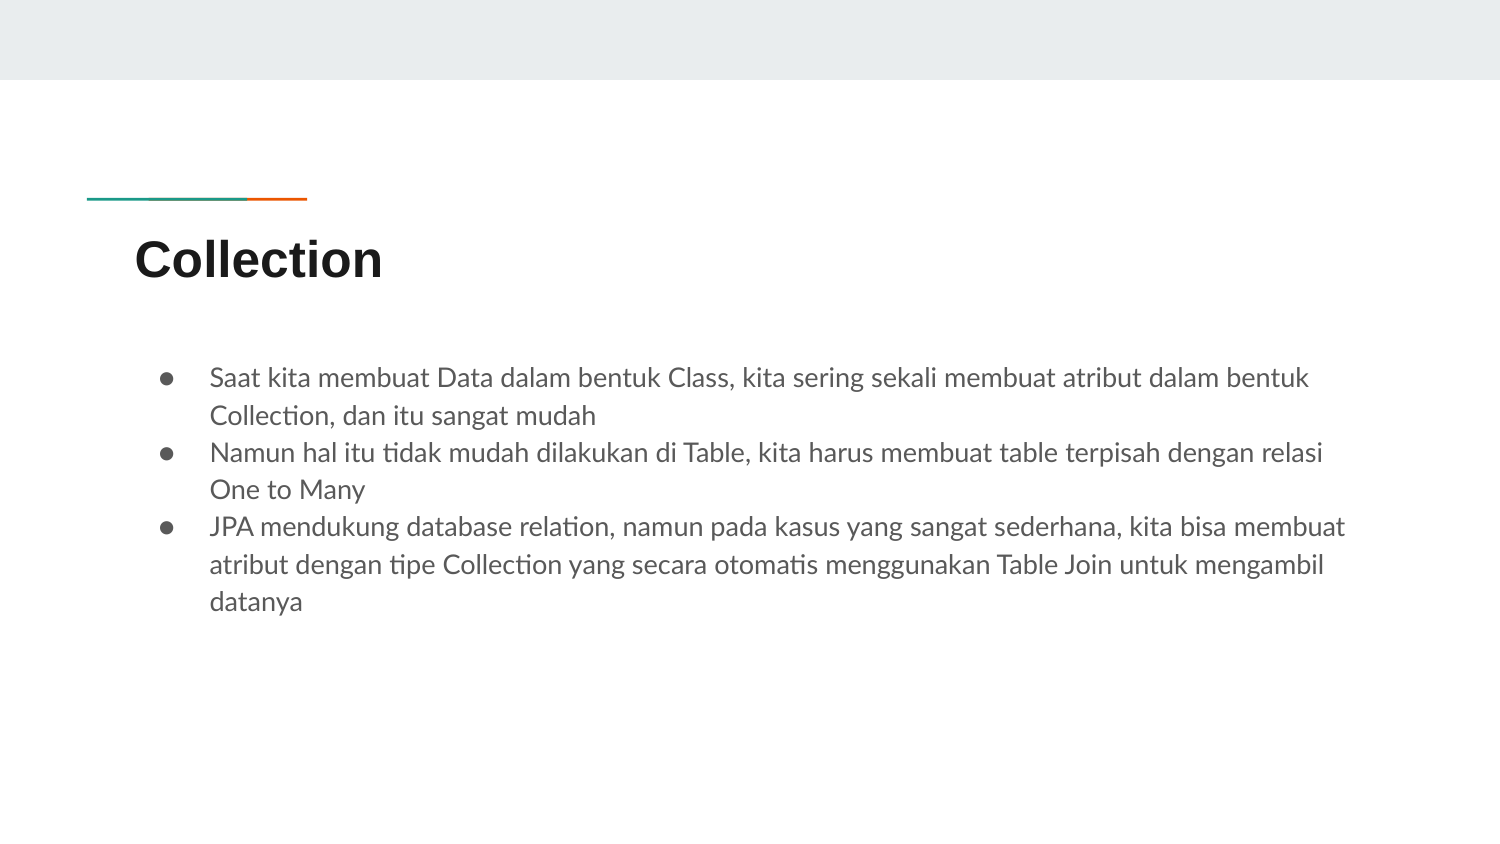

# Collection
Saat kita membuat Data dalam bentuk Class, kita sering sekali membuat atribut dalam bentuk Collection, dan itu sangat mudah
Namun hal itu tidak mudah dilakukan di Table, kita harus membuat table terpisah dengan relasi One to Many
JPA mendukung database relation, namun pada kasus yang sangat sederhana, kita bisa membuat atribut dengan tipe Collection yang secara otomatis menggunakan Table Join untuk mengambil datanya